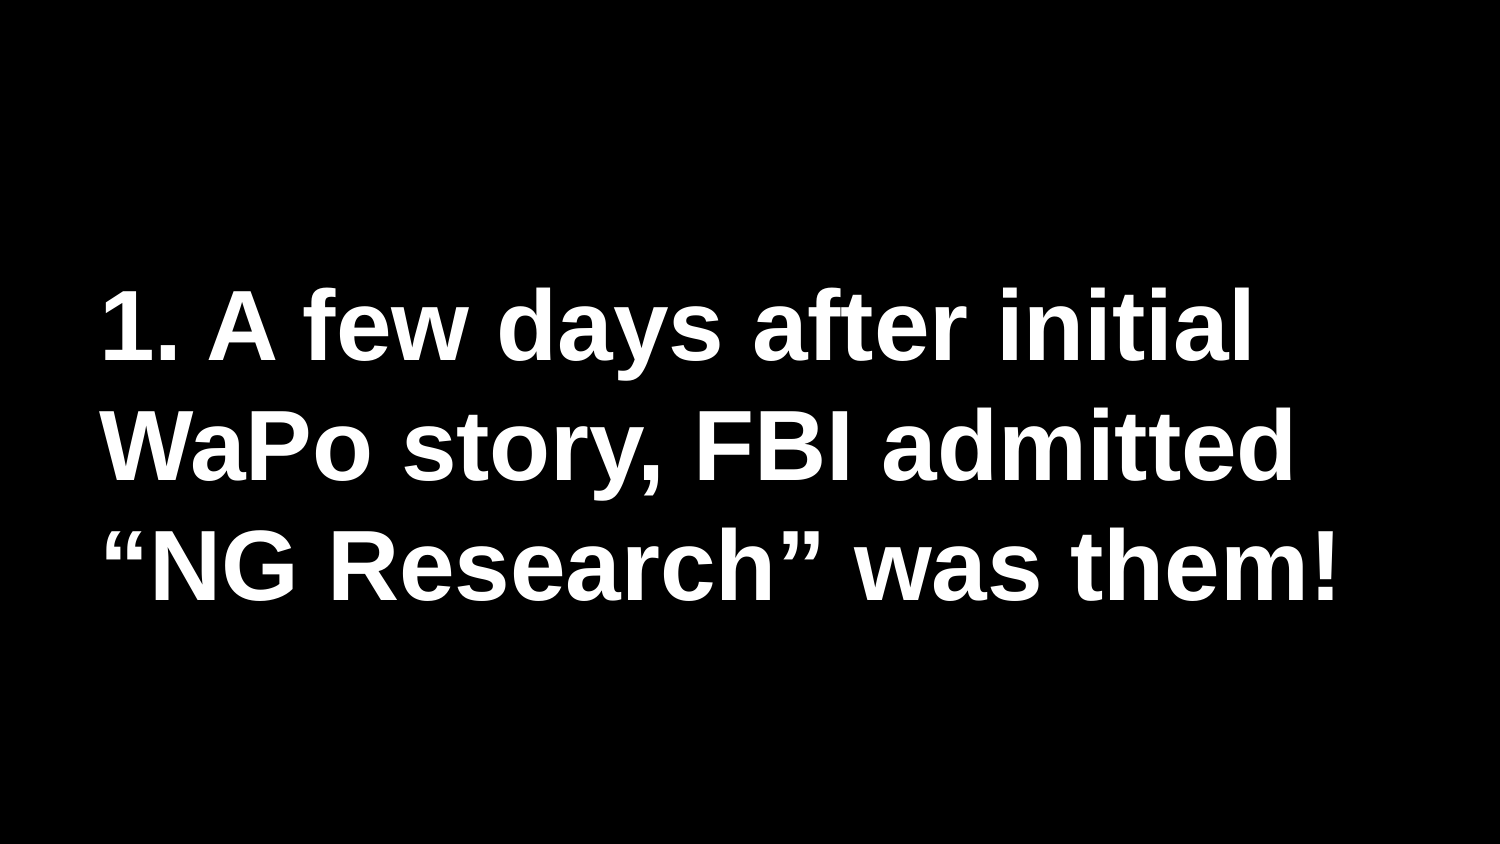

# 1. A few days after initial WaPo story, FBI admitted “NG Research” was them!